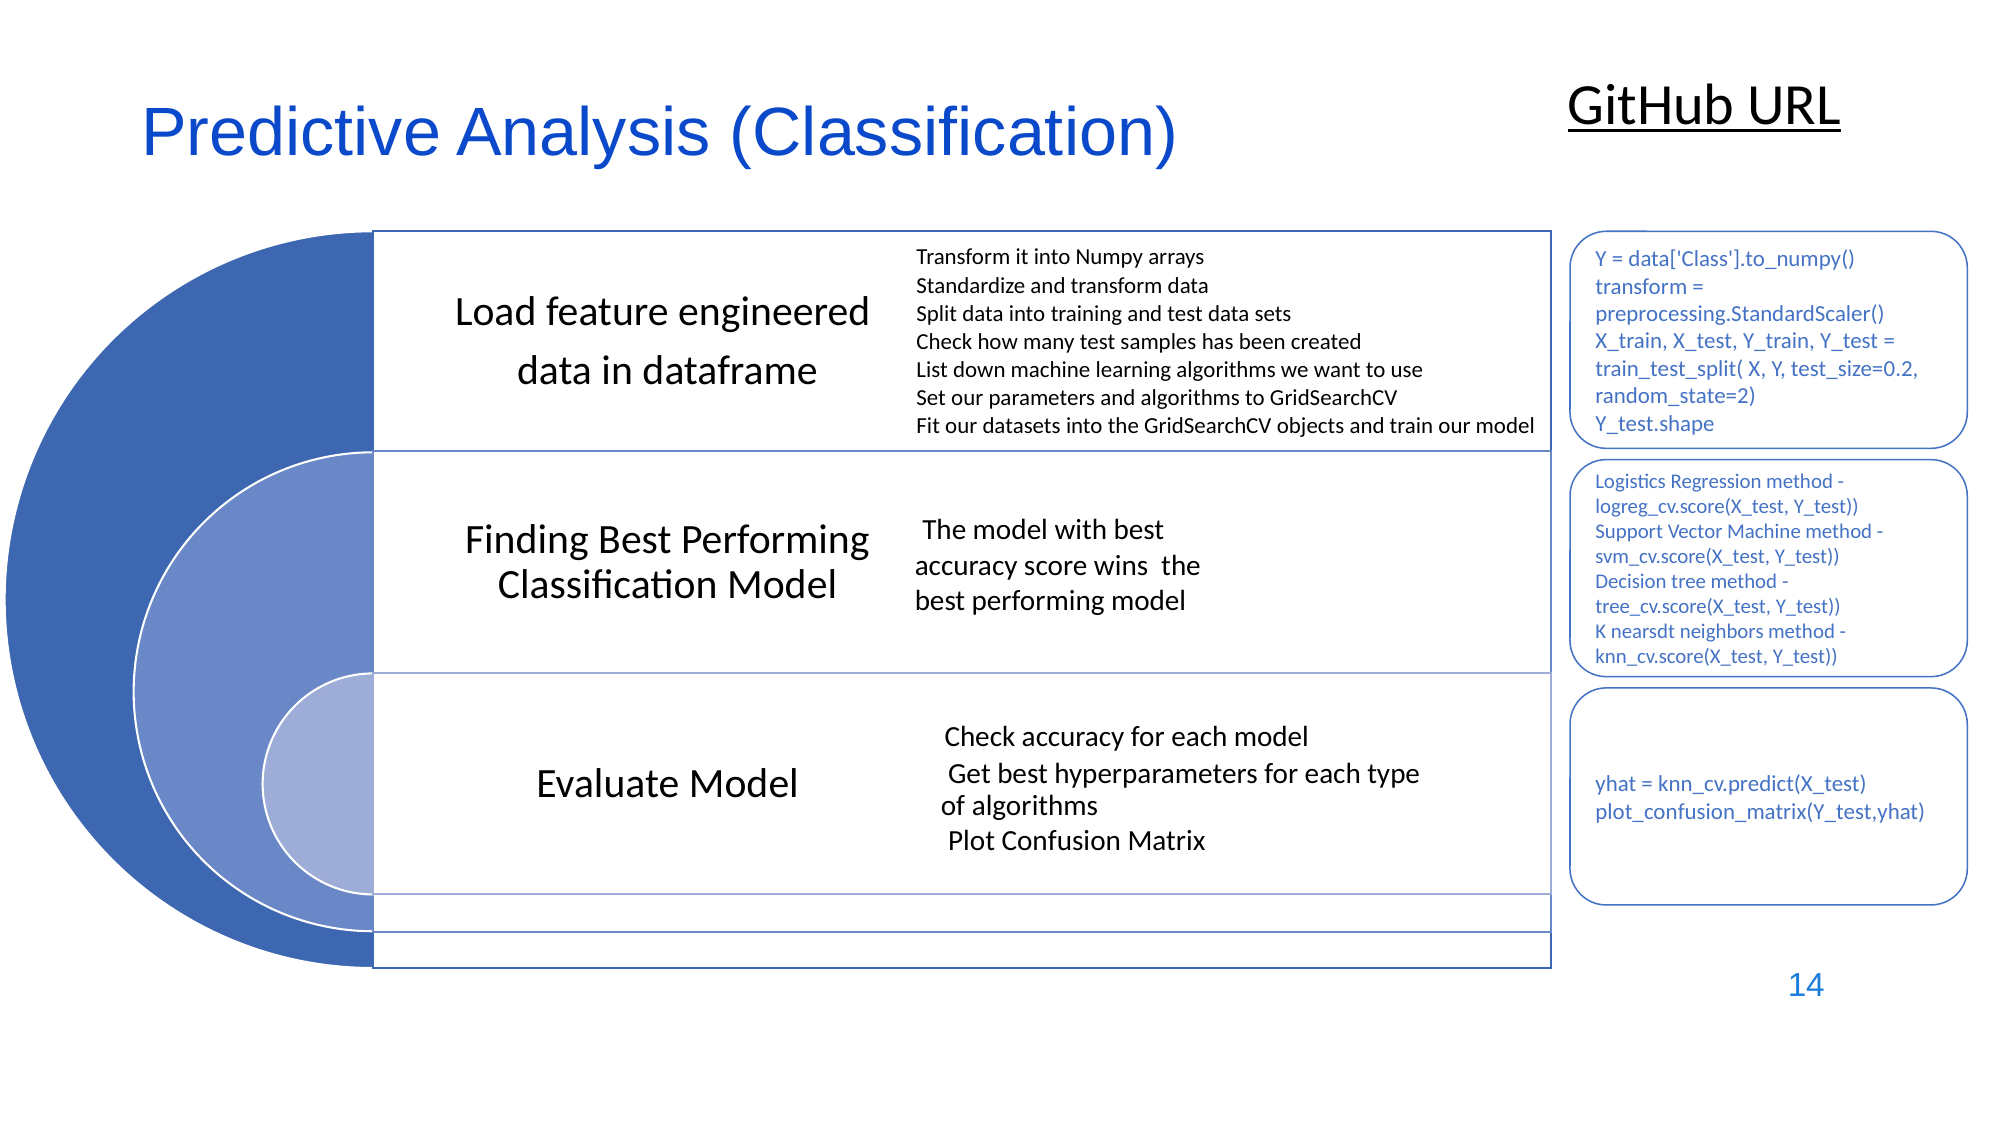

GitHub URL
Predictive Analysis (Classification)
Y = data['Class'].to_numpy()
transform = preprocessing.StandardScaler()
X_train, X_test, Y_train, Y_test = train_test_split( X, Y, test_size=0.2, random_state=2)
Y_test.shape
Load feature engineered
data in dataframe
Finding Best Performing Classification Model
Evaluate Model
Transform it into Numpy arrays
Standardize and transform data
Split data into training and test data sets
Check how many test samples has been created
List down machine learning algorithms we want to use
Set our parameters and algorithms to GridSearchCV
Fit our datasets into the GridSearchCV objects and train our model
   Check accuracy for each model
    Get best hyperparameters for each type of algorithms
    Plot Confusion Matrix
Logistics Regression method - logreg_cv.score(X_test, Y_test))
Support Vector Machine method - svm_cv.score(X_test, Y_test))
Decision tree method - tree_cv.score(X_test, Y_test))
K nearsdt neighbors method - knn_cv.score(X_test, Y_test))
 The model with best accuracy score wins  the best performing model
yhat = knn_cv.predict(X_test)
plot_confusion_matrix(Y_test,yhat)
14